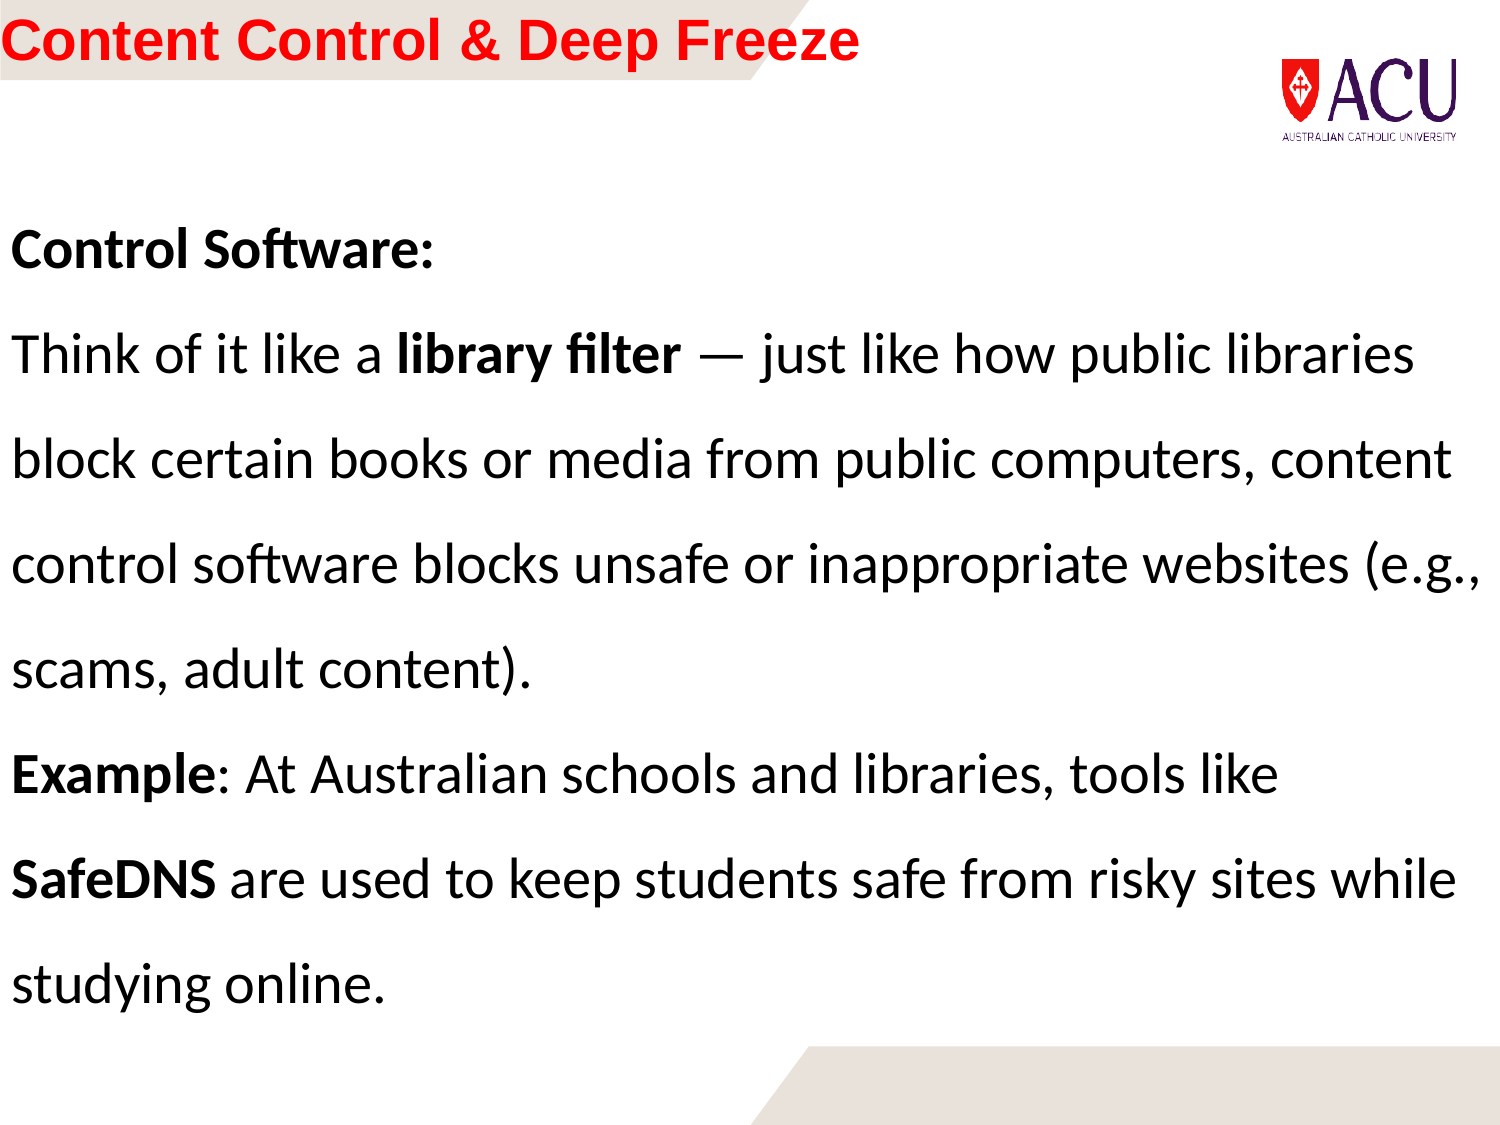

# Content Control & Deep Freeze
Control Software:
Think of it like a library filter — just like how public libraries block certain books or media from public computers, content control software blocks unsafe or inappropriate websites (e.g., scams, adult content).
Example: At Australian schools and libraries, tools like SafeDNS are used to keep students safe from risky sites while studying online.